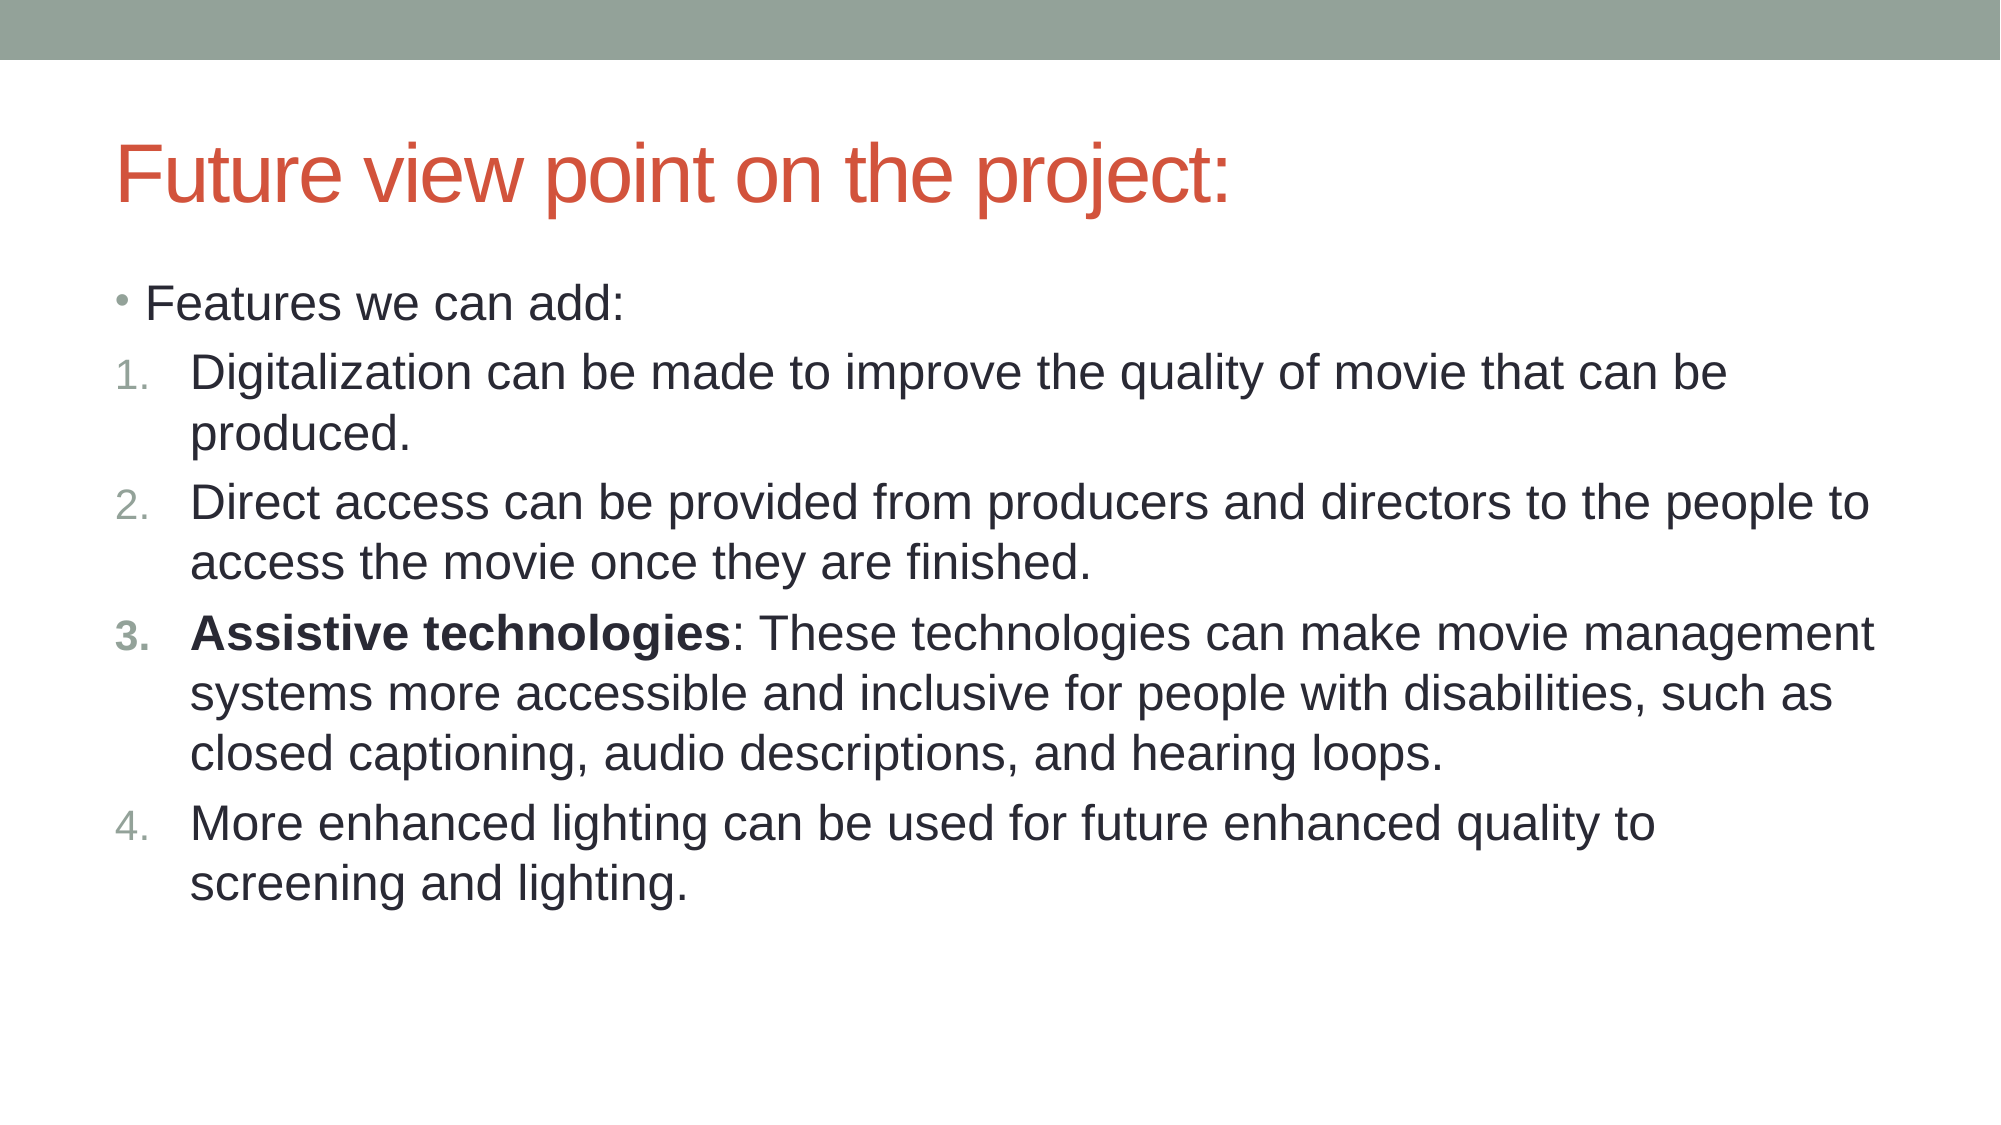

# Future view point on the project:
Features we can add:
Digitalization can be made to improve the quality of movie that can be produced.
Direct access can be provided from producers and directors to the people to access the movie once they are finished.
Assistive technologies: These technologies can make movie management systems more accessible and inclusive for people with disabilities, such as closed captioning, audio descriptions, and hearing loops.
More enhanced lighting can be used for future enhanced quality to screening and lighting.